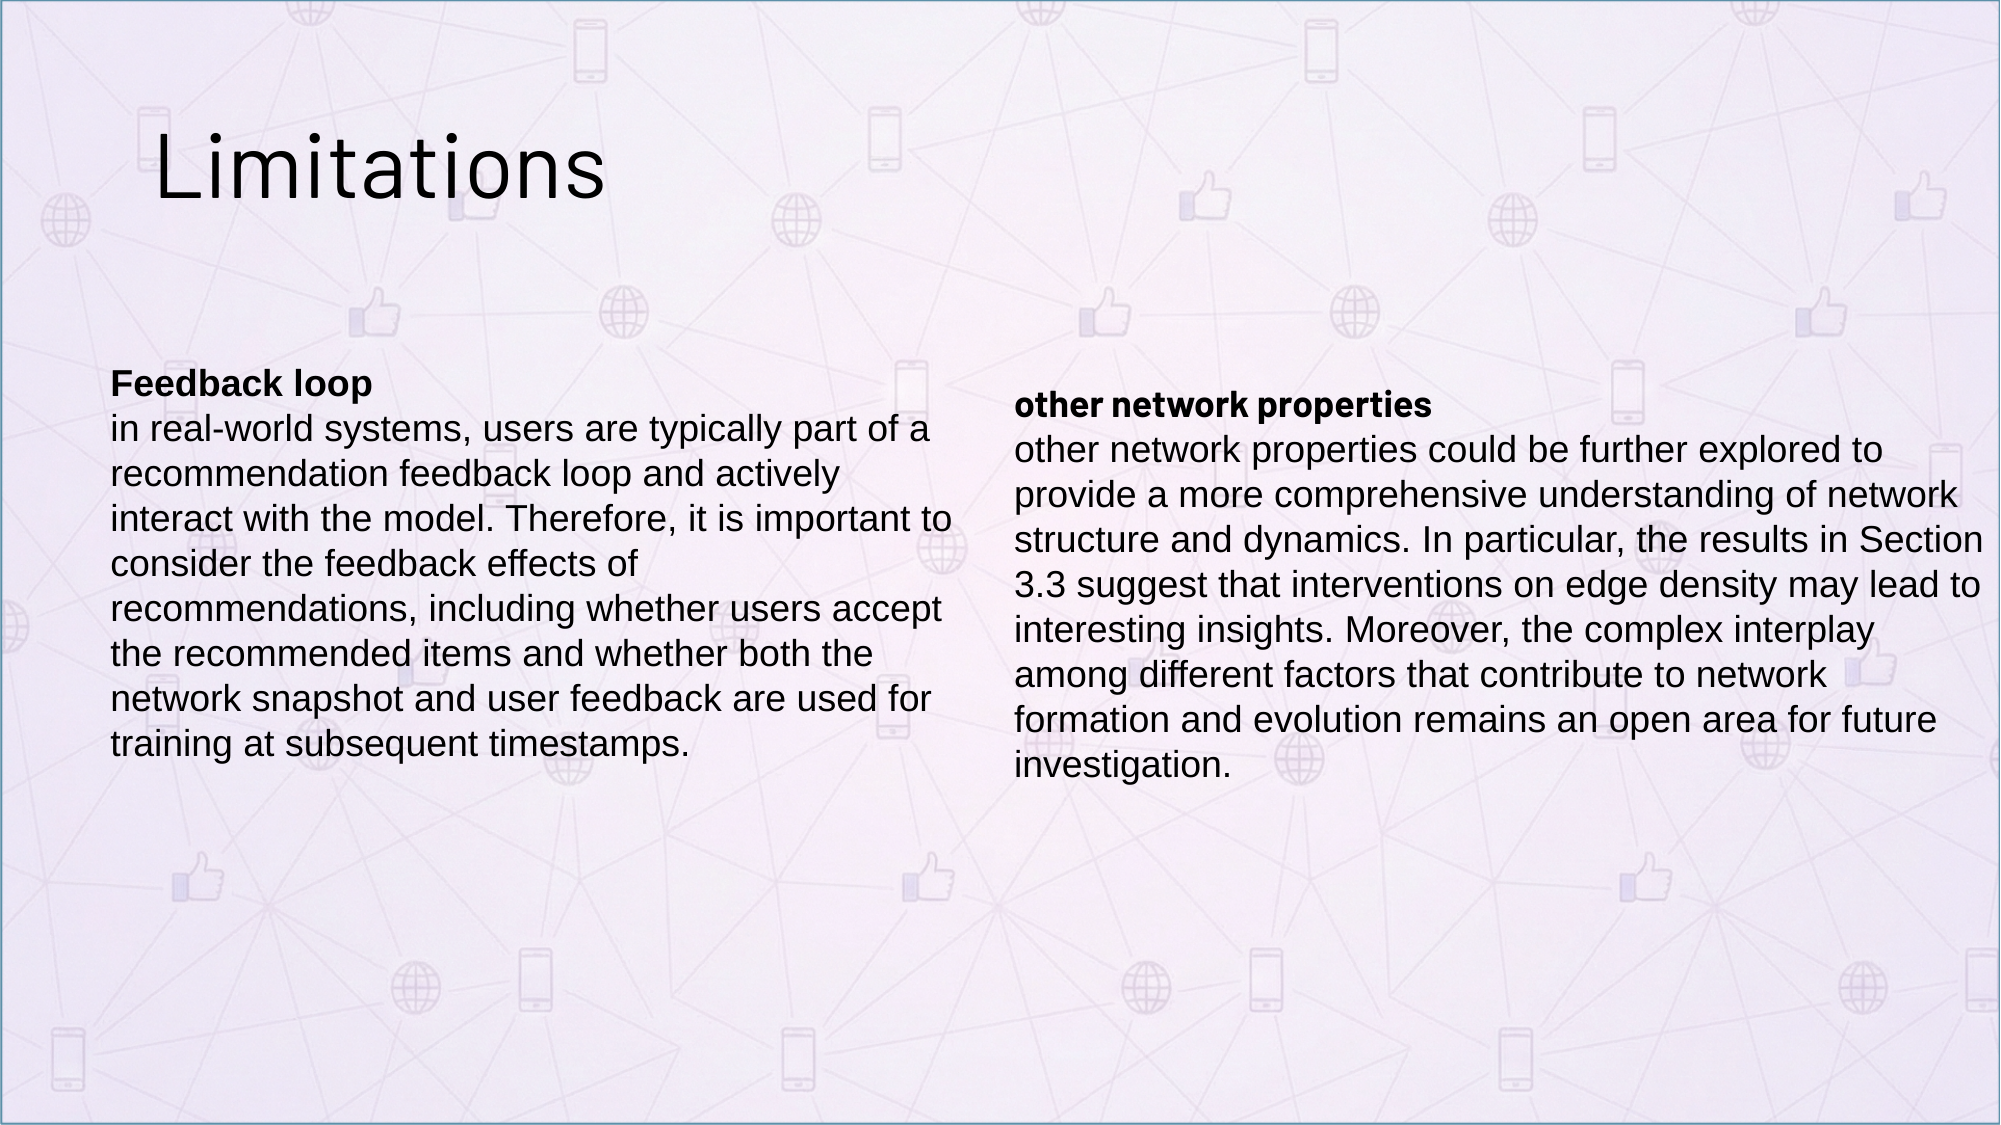

# Limitations
Feedback loop
in real-world systems, users are typically part of a recommendation feedback loop and actively interact with the model. Therefore, it is important to consider the feedback effects of recommendations, including whether users accept the recommended items and whether both the network snapshot and user feedback are used for training at subsequent timestamps.
other network properties
other network properties could be further explored to provide a more comprehensive understanding of network structure and dynamics. In particular, the results in Section 3.3 suggest that interventions on edge density may lead to interesting insights. Moreover, the complex interplay among different factors that contribute to network formation and evolution remains an open area for future investigation.